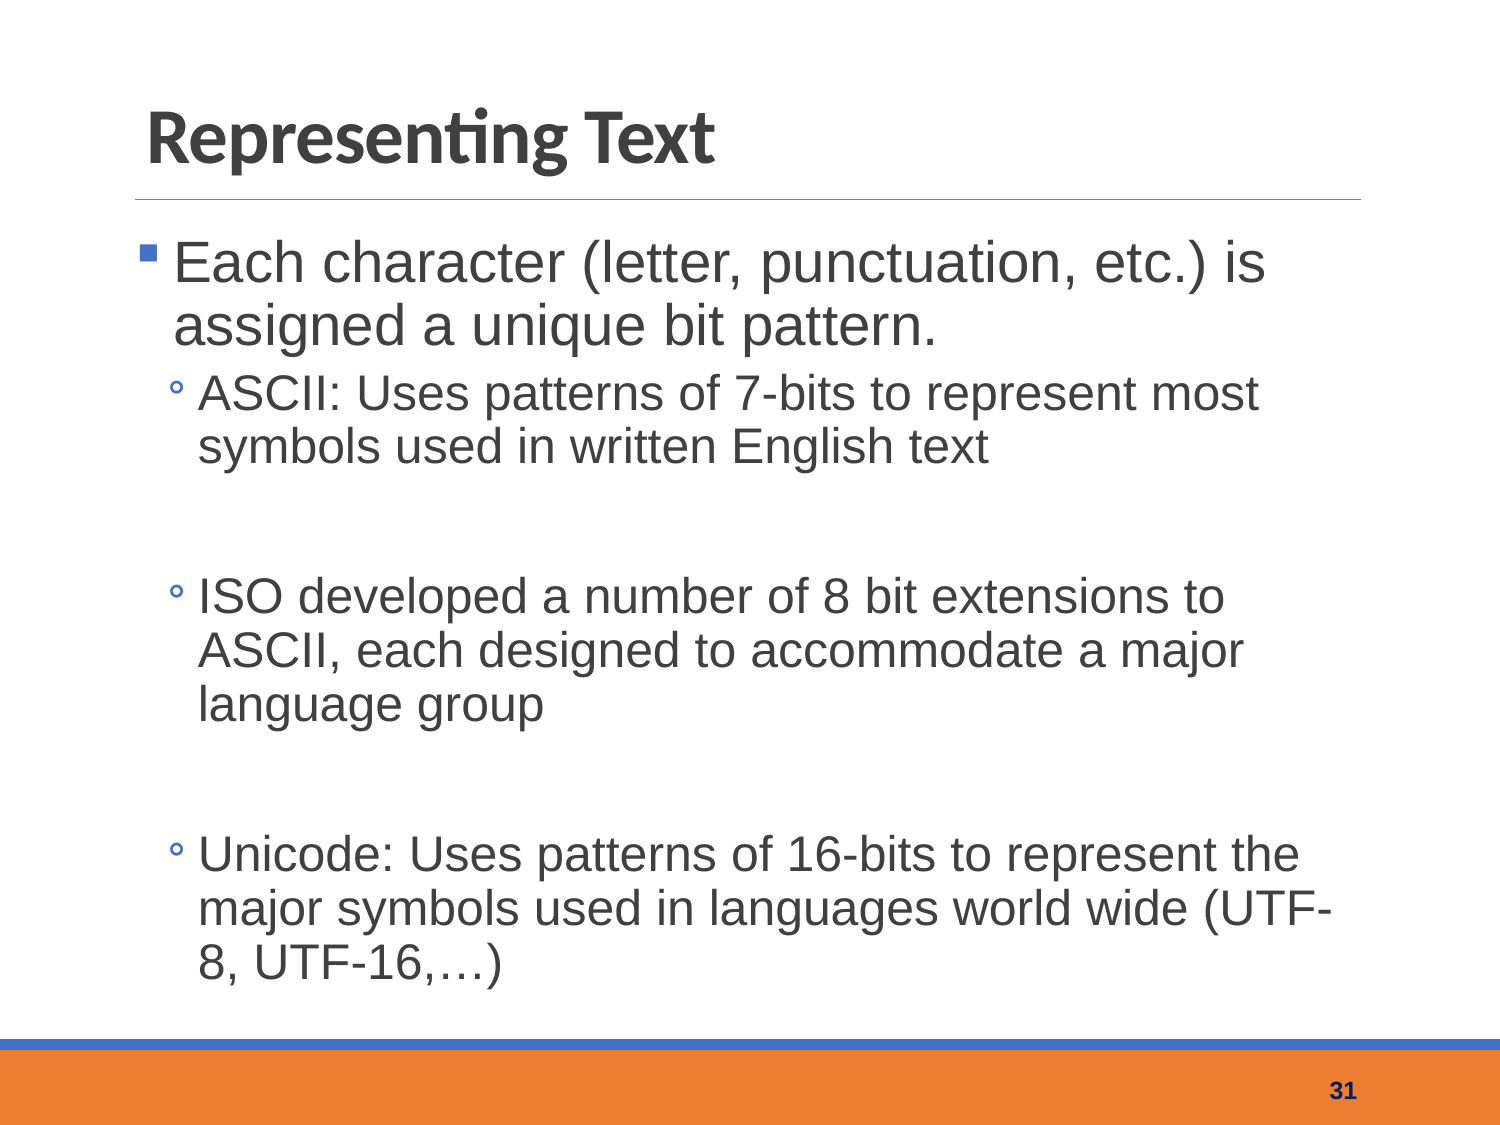

# Representing Text
Each character (letter, punctuation, etc.) is assigned a unique bit pattern.
ASCII: Uses patterns of 7-bits to represent most symbols used in written English text

ISO developed a number of 8 bit extensions to ASCII, each designed to accommodate a major language group

Unicode: Uses patterns of 16-bits to represent the major symbols used in languages world wide (UTF-8, UTF-16,…)
31